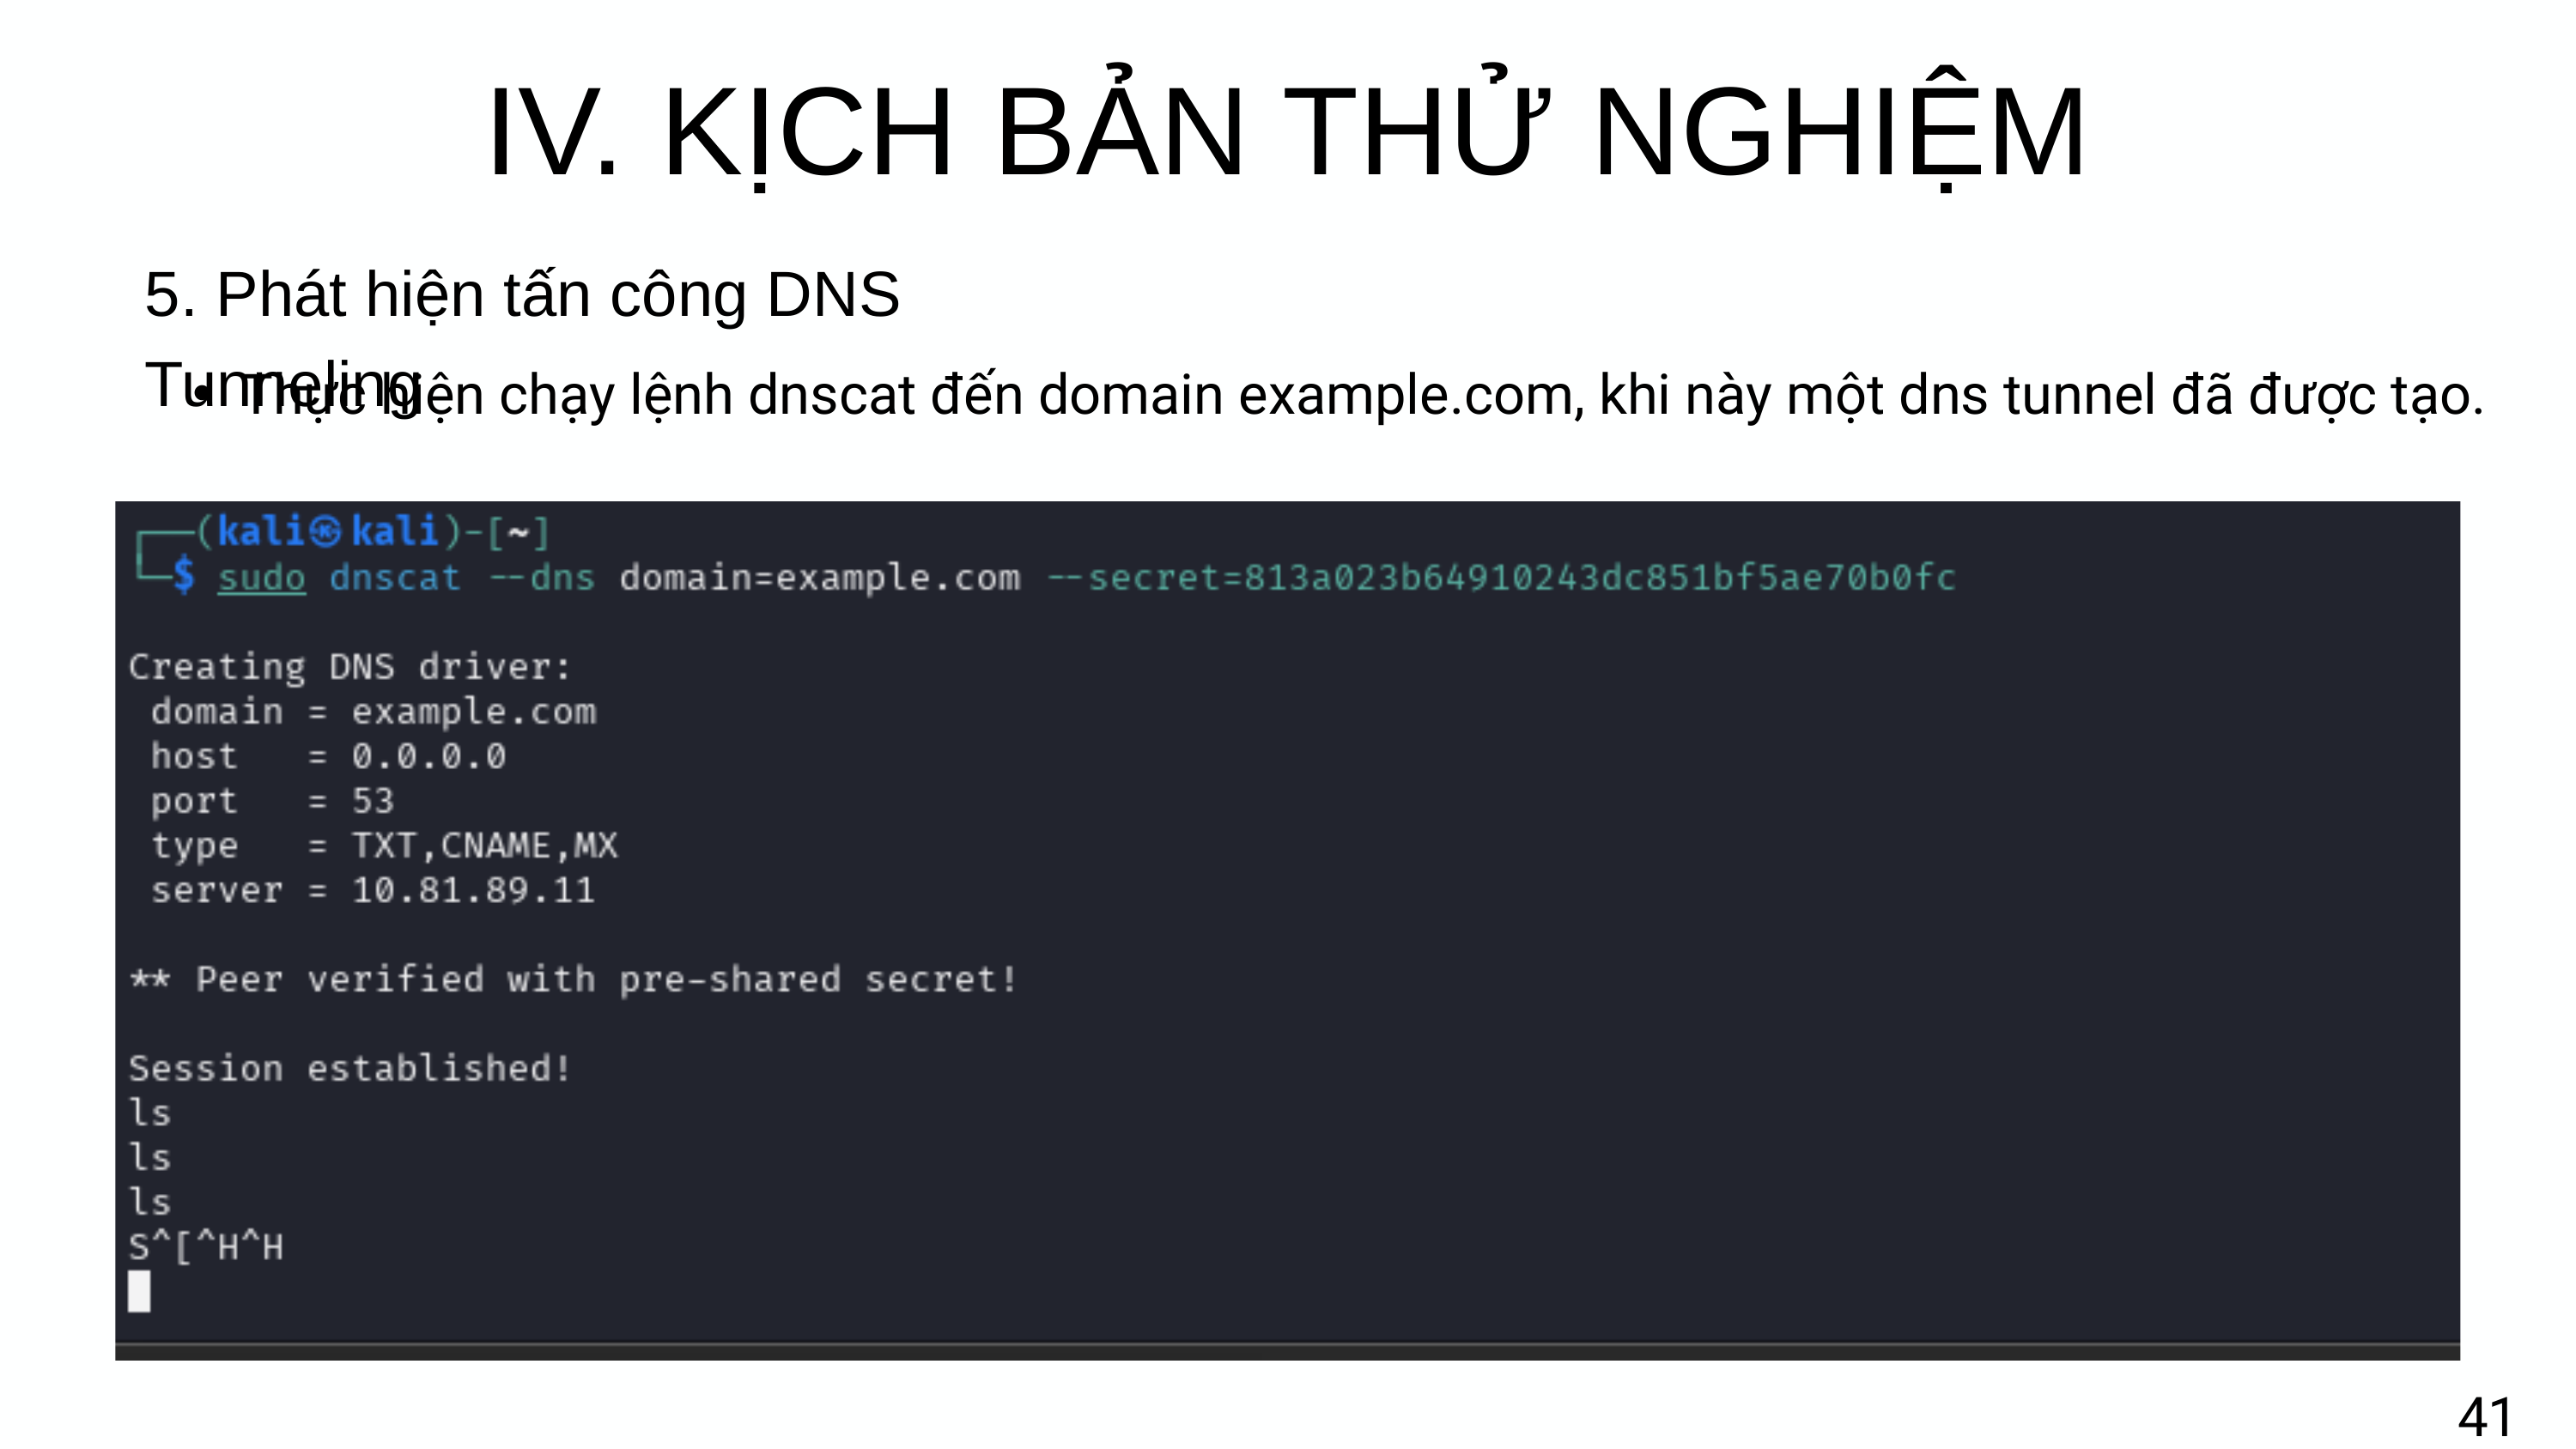

IV. KỊCH BẢN THỬ NGHIỆM
5. Phát hiện tấn công DNS Tunneling
Thực hiện chạy lệnh dnscat đến domain example.com, khi này một dns tunnel đã được tạo.

41